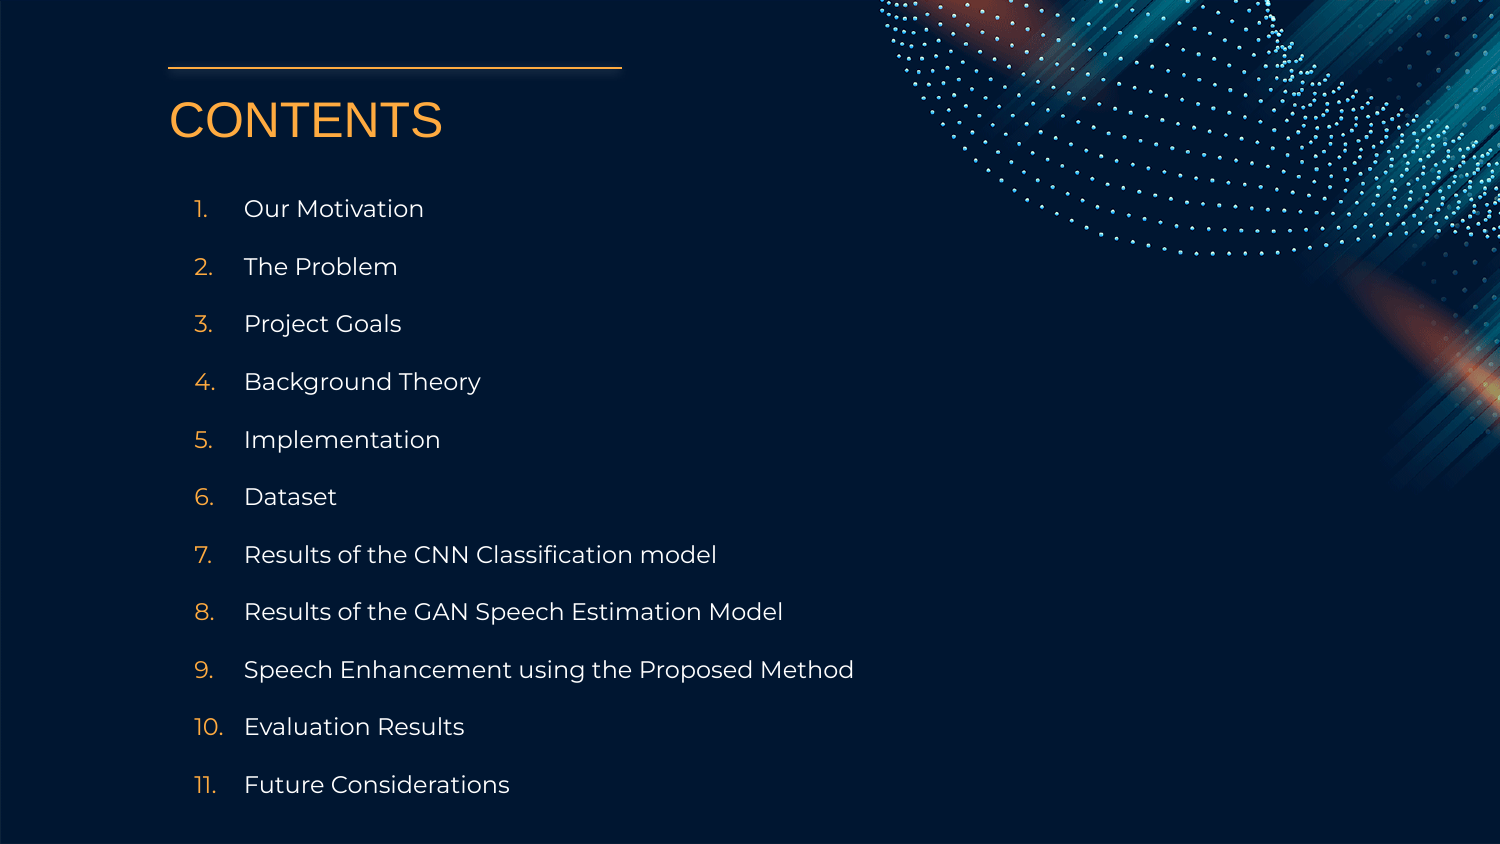

# CONTENTS
Our Motivation
The Problem
Project Goals
Background Theory
Implementation
Dataset
Results of the CNN Classification model
Results of the GAN Speech Estimation Model
Speech Enhancement using the Proposed Method
Evaluation Results
Future Considerations